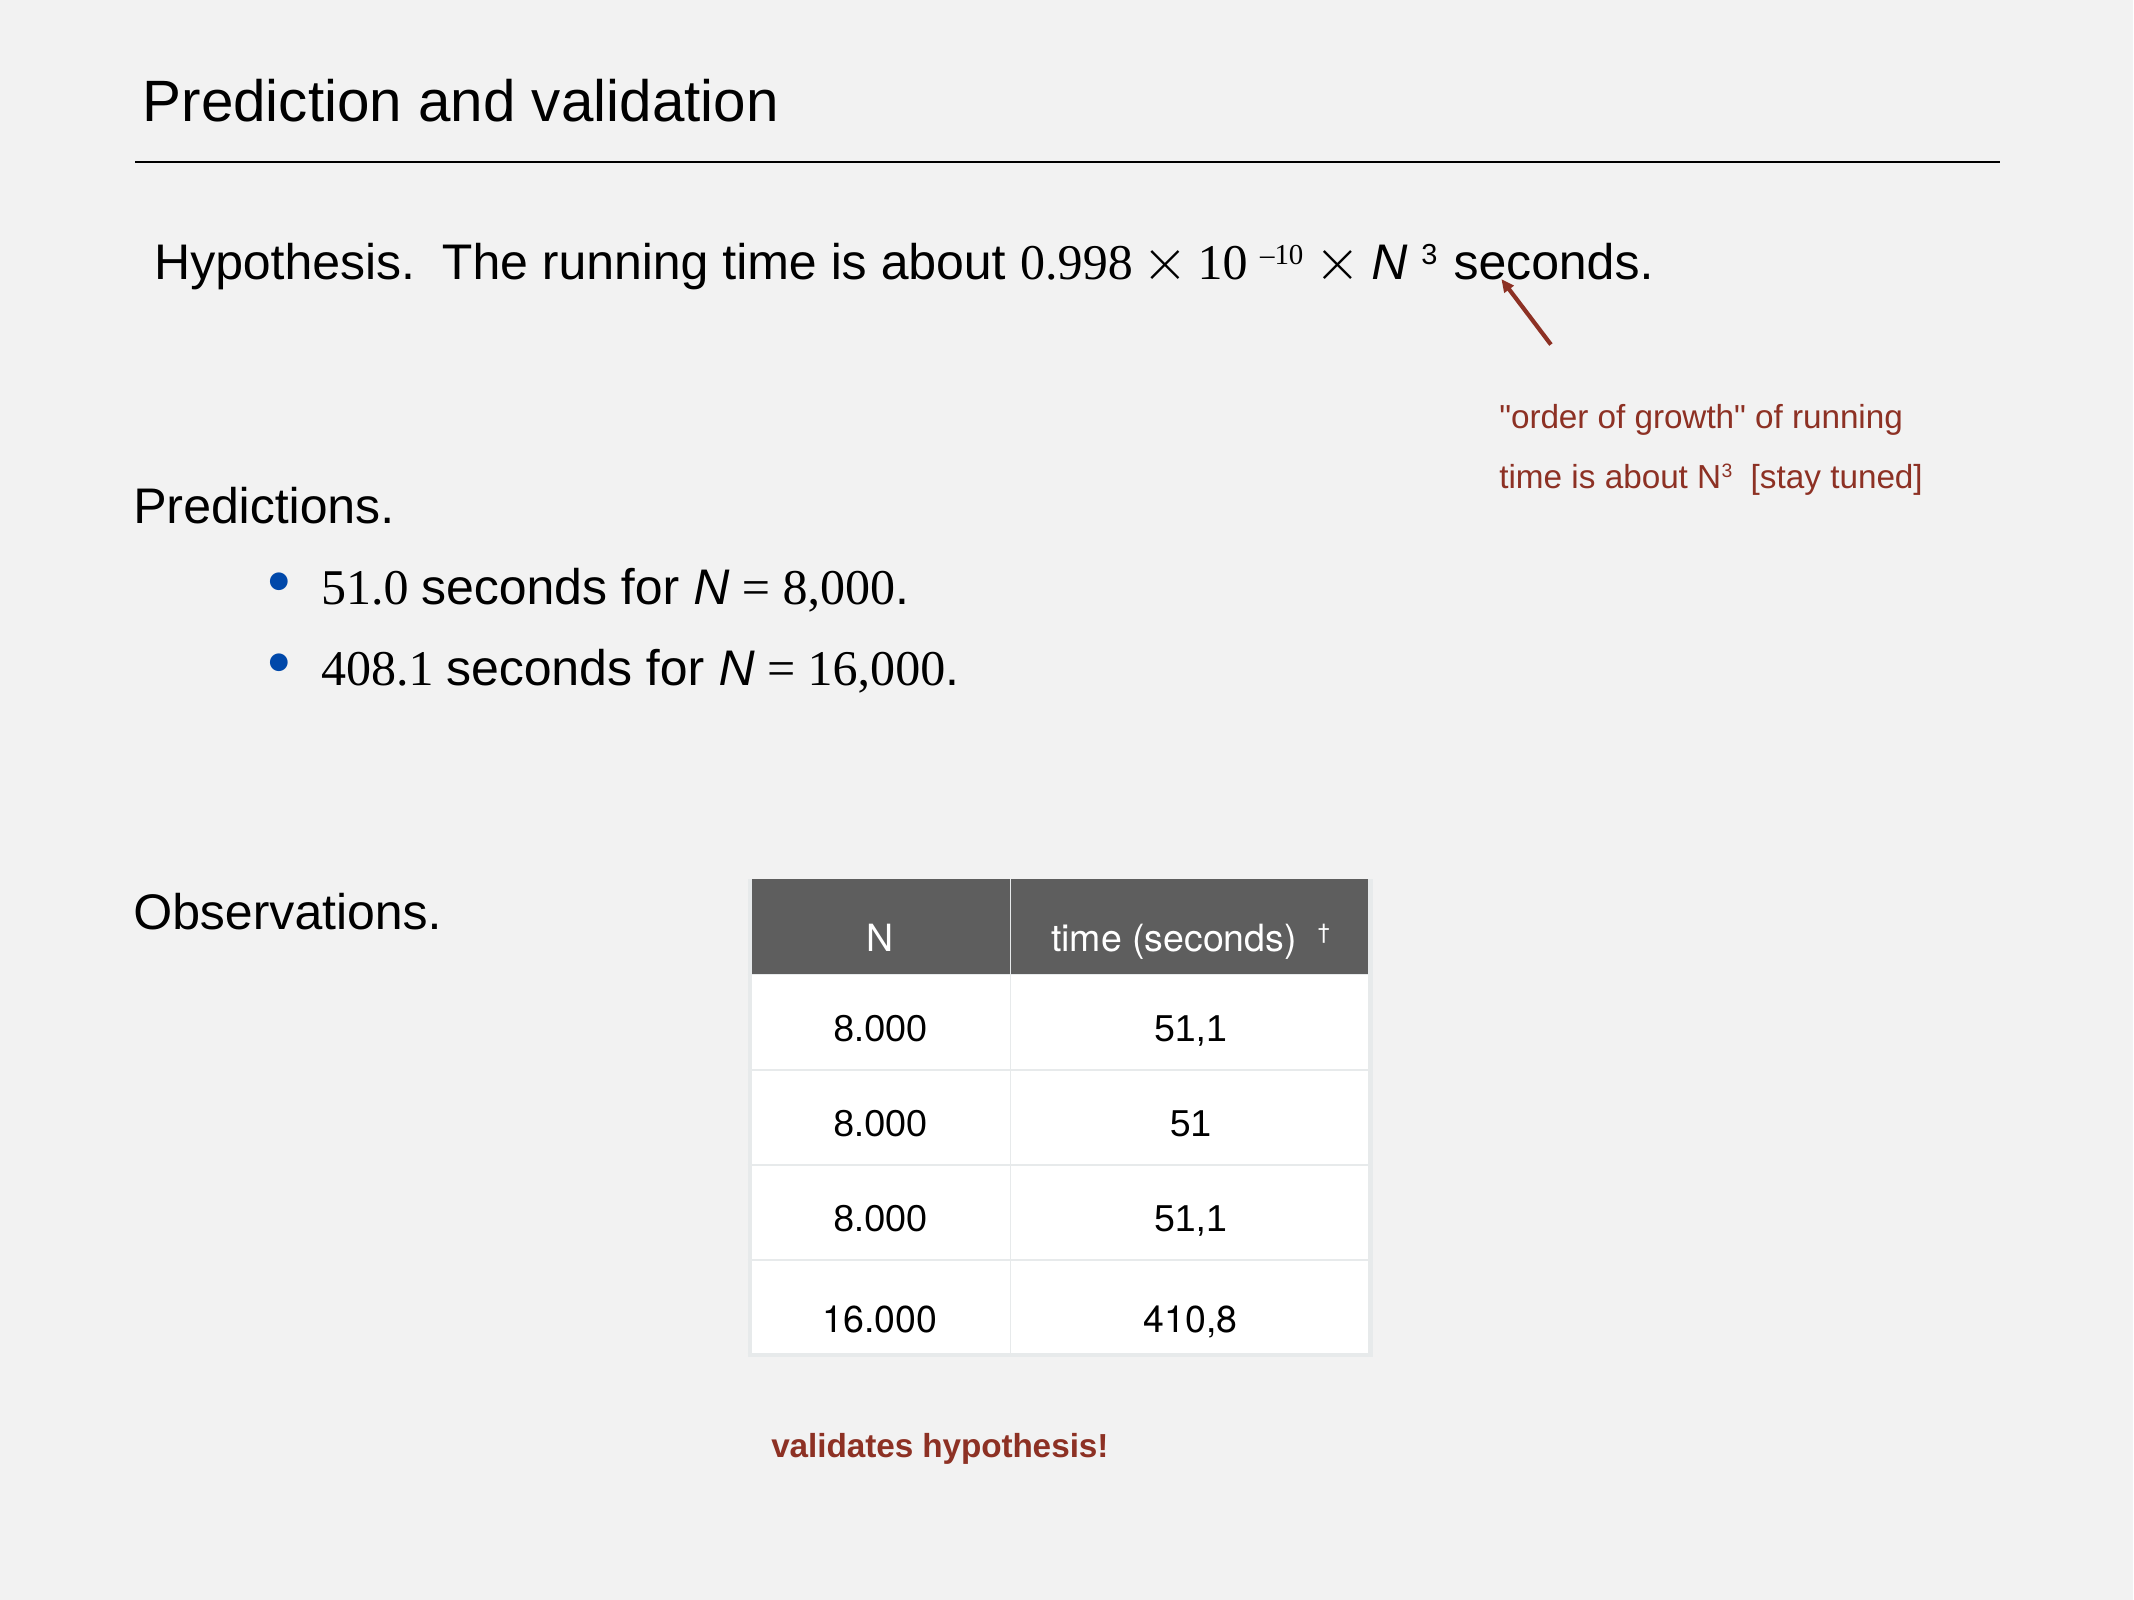

# Prediction and validation
Hypothesis.  The running time is about 0.998 × 10 –10 × N 3  seconds.
Predictions.
51.0 seconds for N = 8,000.
408.1 seconds for N = 16,000.
Observations.

"order of growth" of running
time is about N3  [stay tuned]
| N | time (seconds) † |
| --- | --- |
| 8.000 | 51,1 |
| 8.000 | 51 |
| 8.000 | 51,1 |
| 16.000 | 410,8 |
validates hypothesis!
49